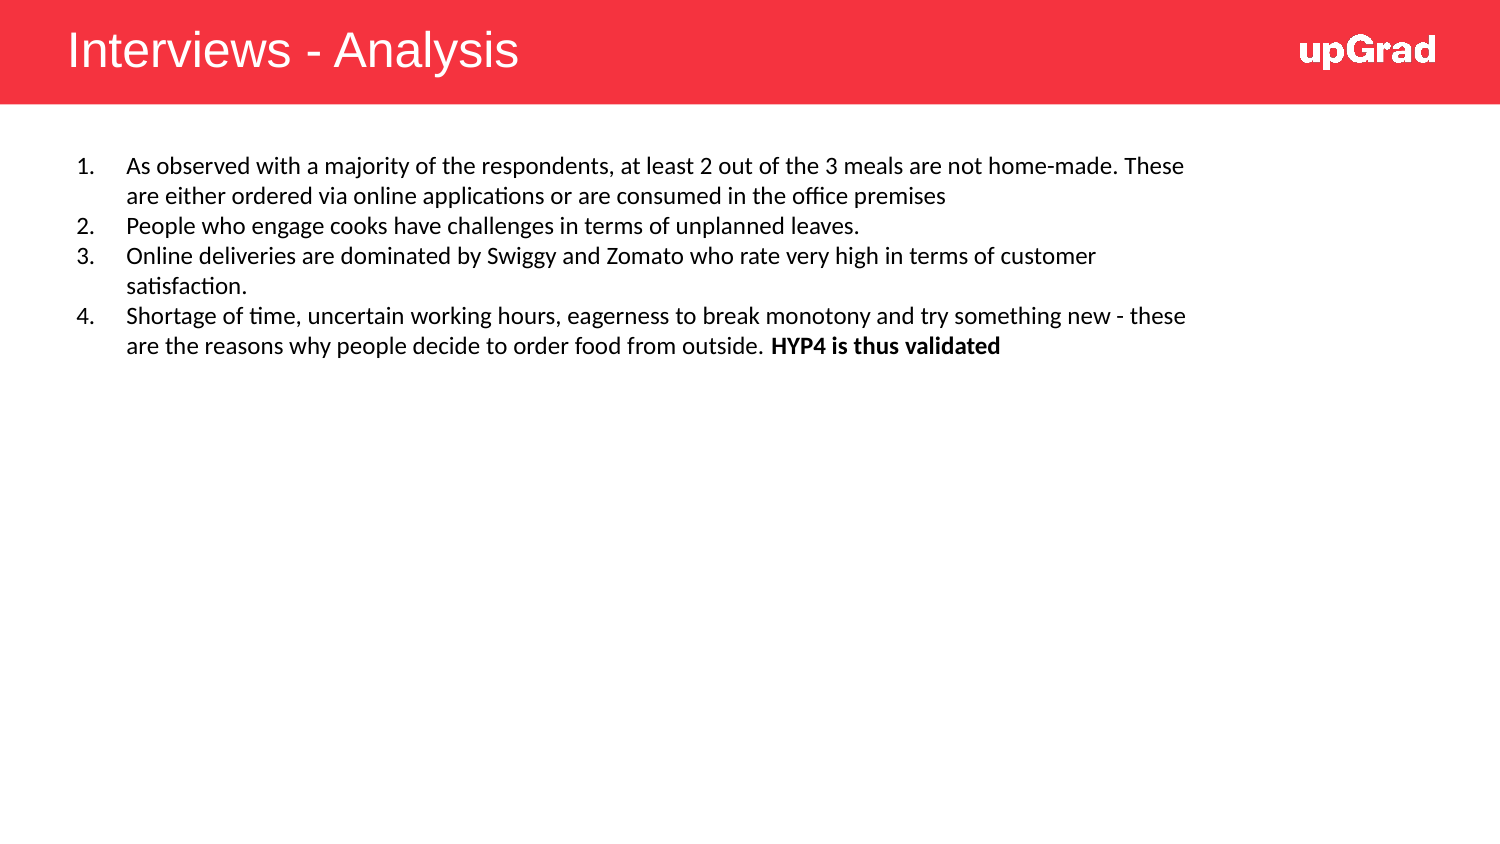

# Interviews - Analysis
As observed with a majority of the respondents, at least 2 out of the 3 meals are not home-made. These are either ordered via online applications or are consumed in the office premises
People who engage cooks have challenges in terms of unplanned leaves.
Online deliveries are dominated by Swiggy and Zomato who rate very high in terms of customer satisfaction.
Shortage of time, uncertain working hours, eagerness to break monotony and try something new - these are the reasons why people decide to order food from outside. HYP4 is thus validated